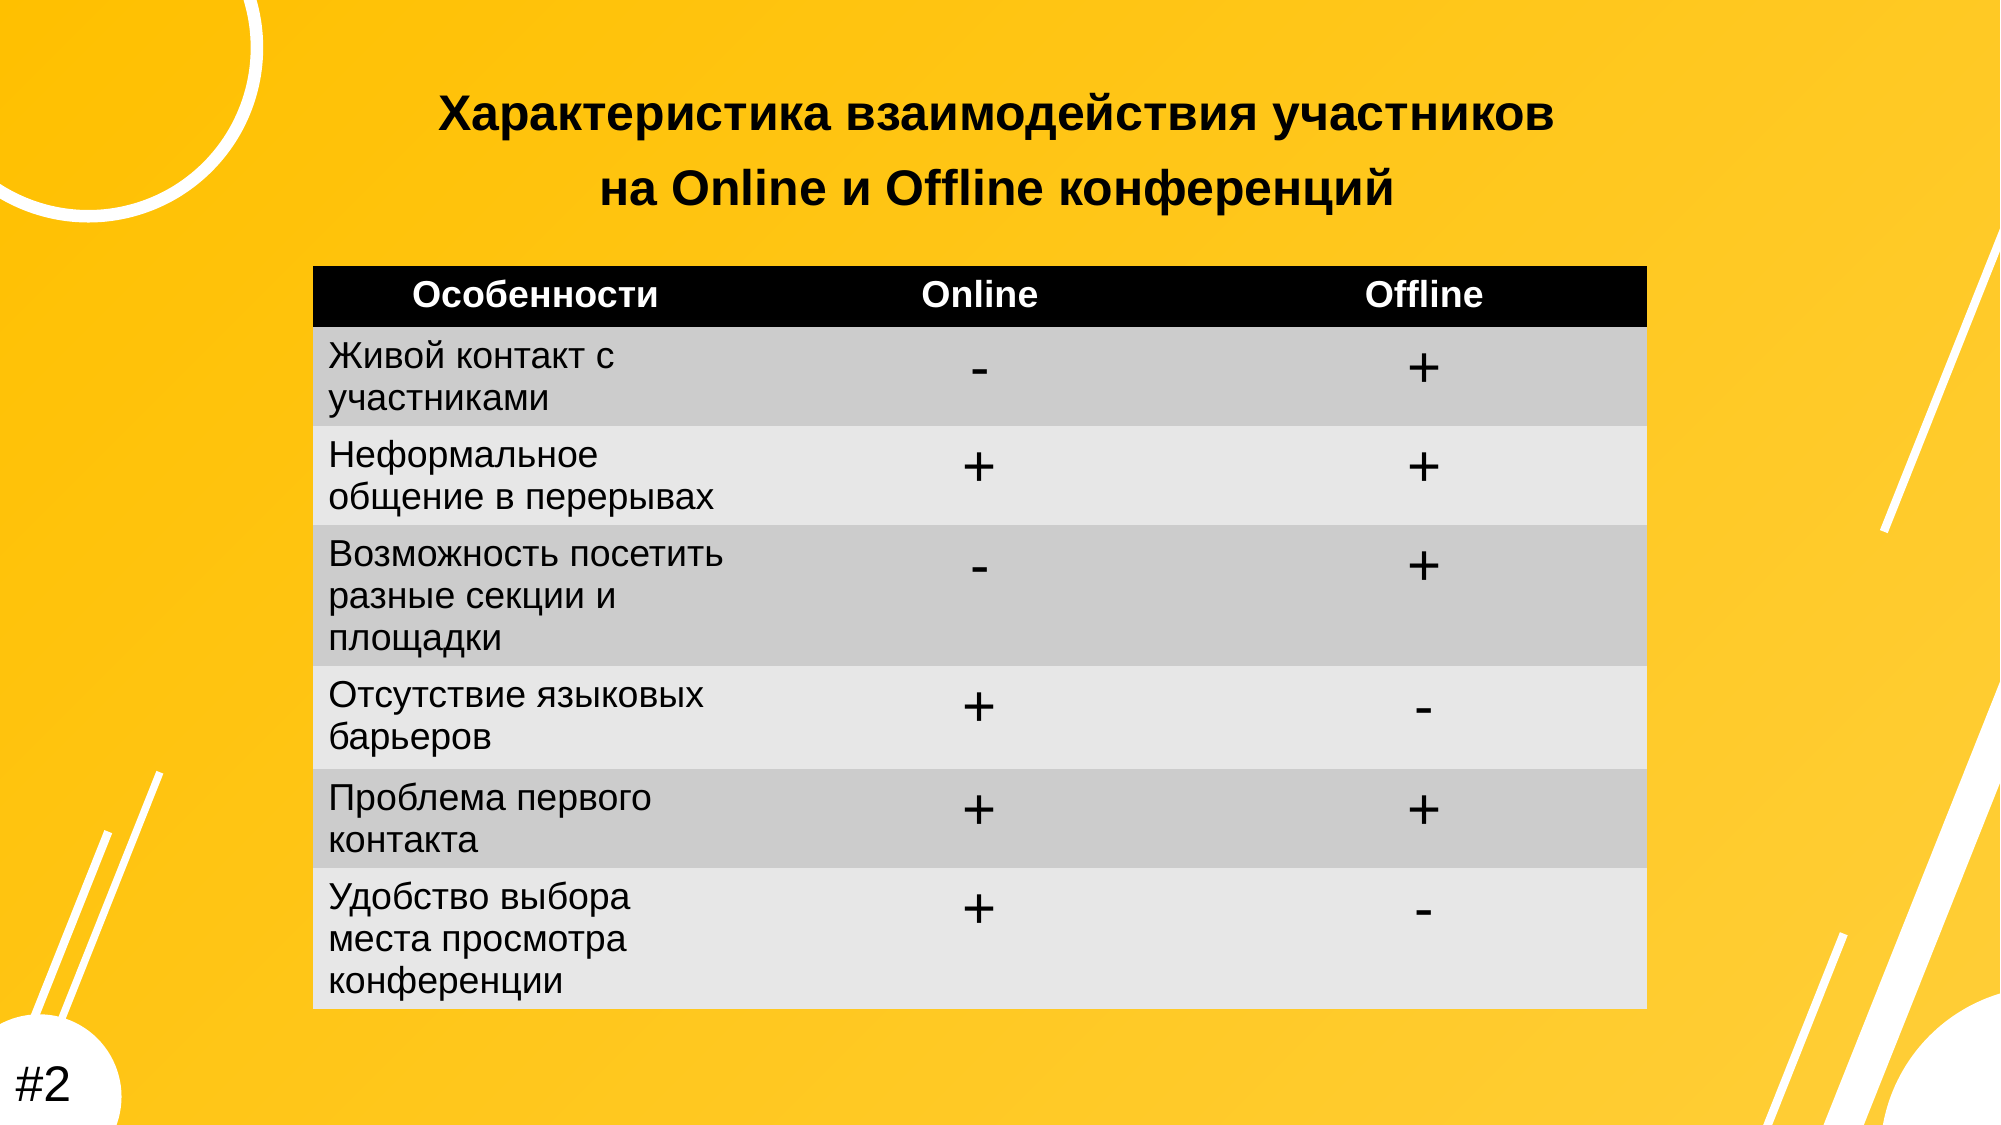

Характеристика взаимодействия участников
на Online и Offline конференций

| Особенности | Online | Offline |
| --- | --- | --- |
| Живой контакт с участниками | - | + |
| Неформальное общение в перерывах | + | + |
| Возможность посетить разные секции и площадки | - | + |
| Отсутствие языковых барьеров | + | - |
| Проблема первого контакта | + | + |
| Удобство выбора места просмотра конференции | + | - |

#2